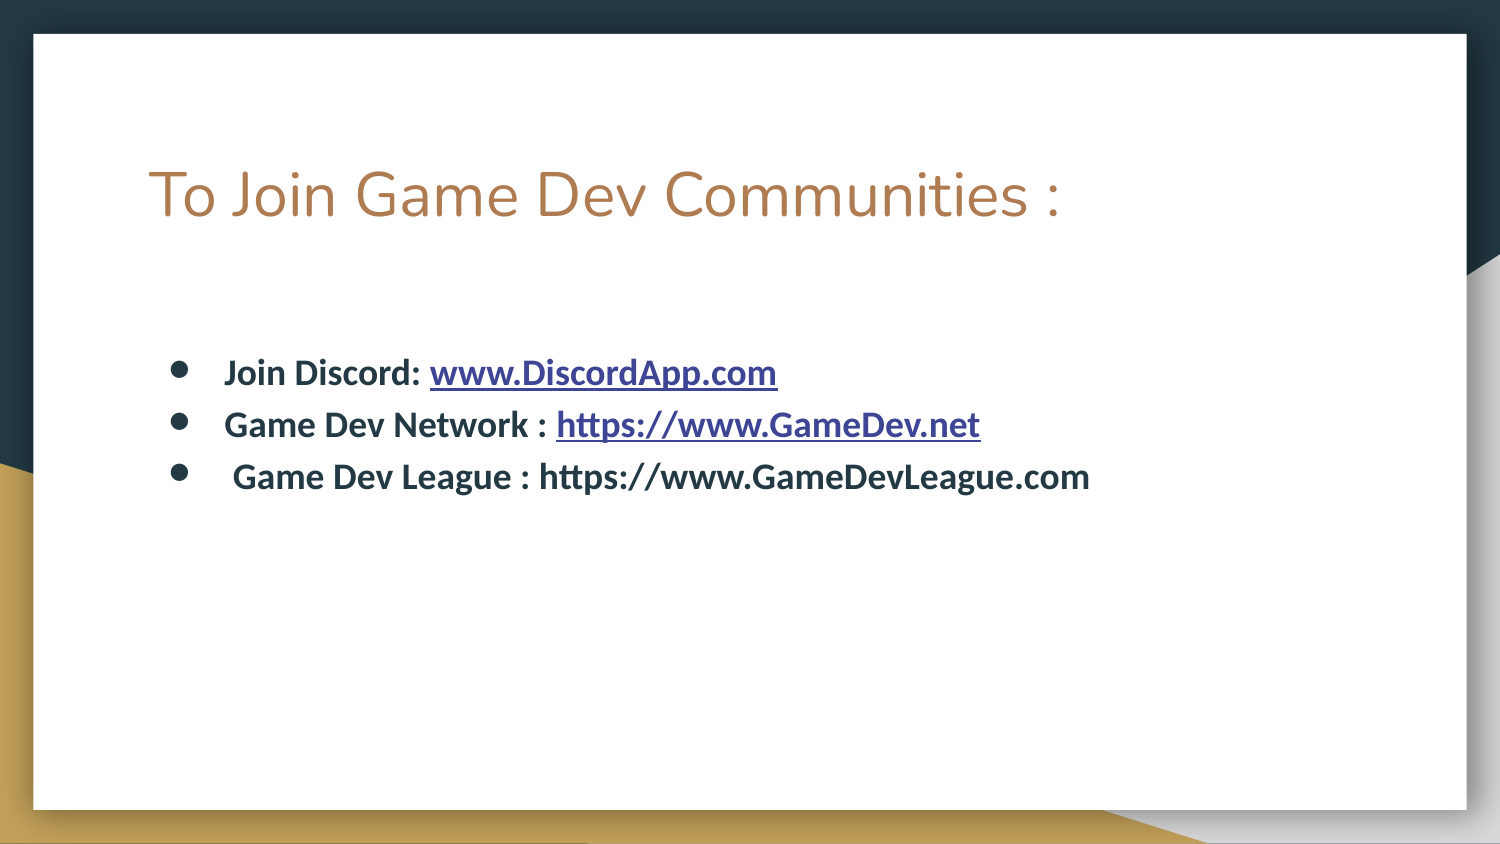

# To Join Game Dev Communities :
Join Discord: www.DiscordApp.com
Game Dev Network : https://www.GameDev.net
 Game Dev League : https://www.GameDevLeague.com